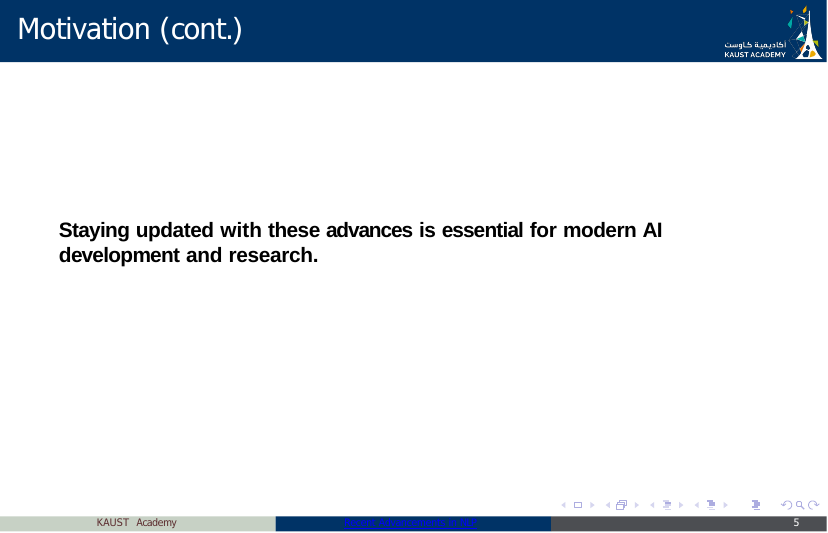

# Motivation (cont.)
Staying updated with these advances is essential for modern AI development and research.

KAUST Academy
Recent Advancements in NLP
5